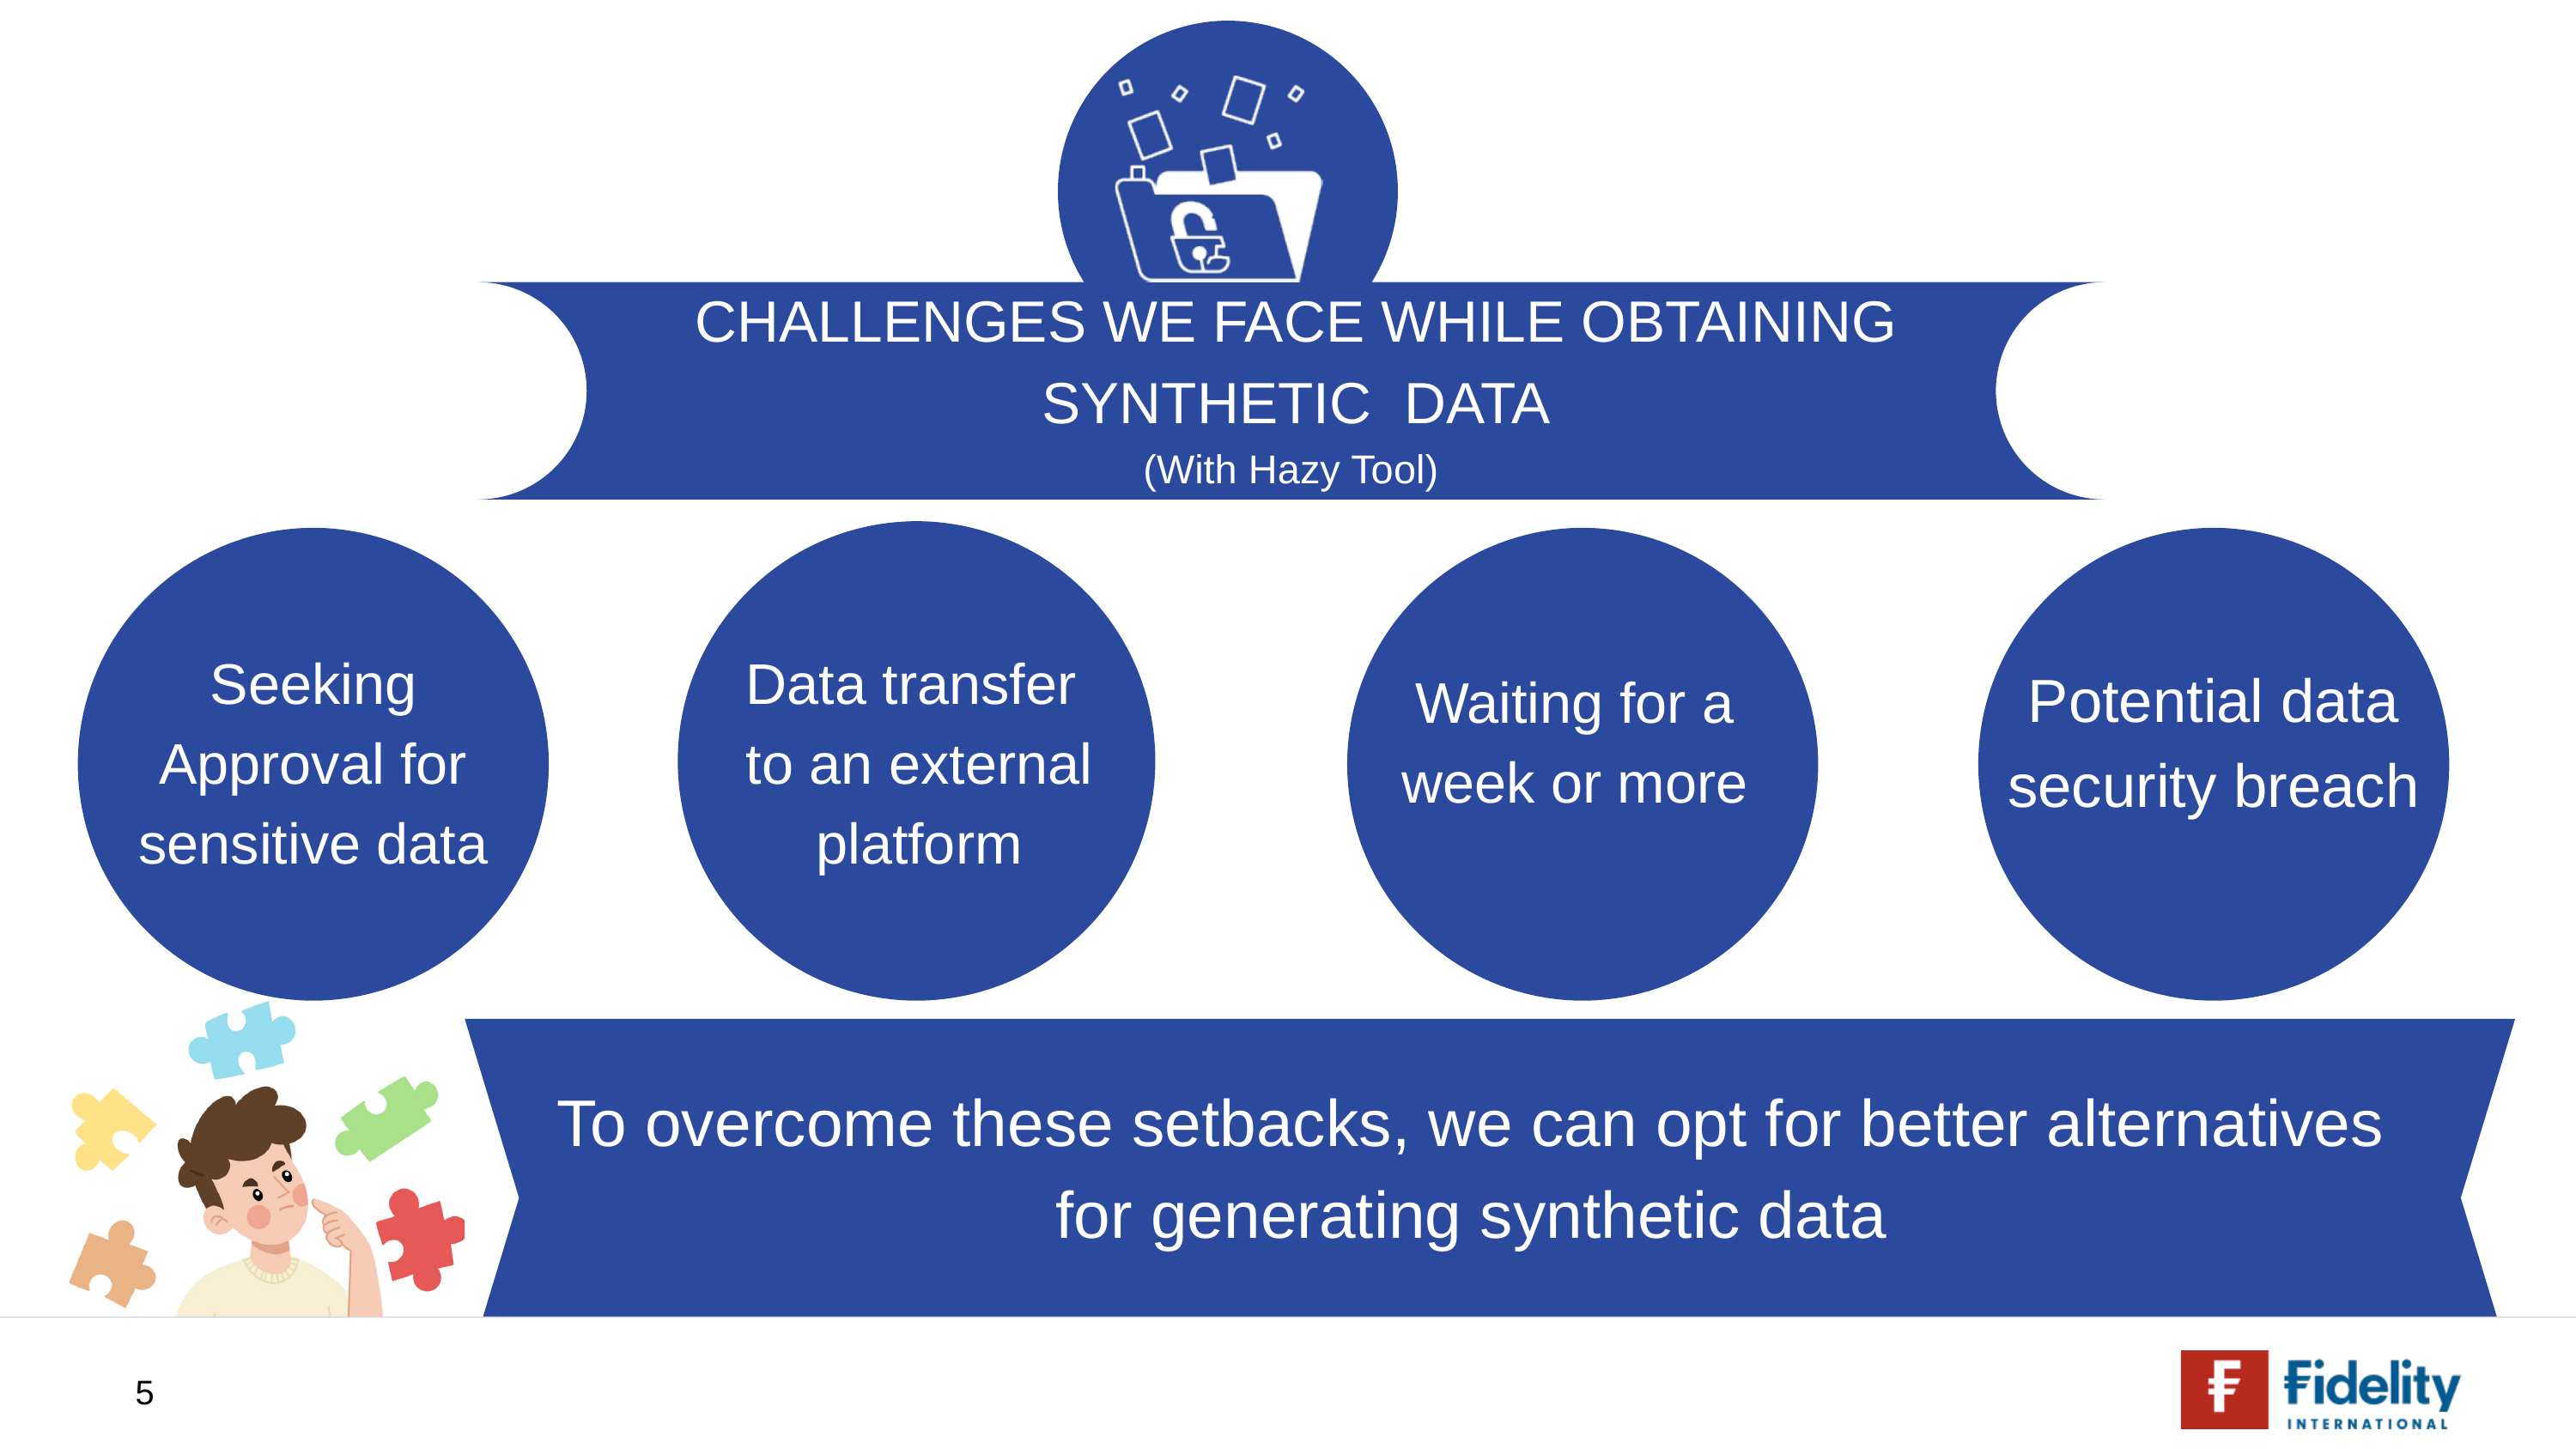

CHALLENGES WE FACE WHILE OBTAINING SYNTHETIC  DATA
(With Hazy Tool)

Seeking Approval for sensitive data
Data transfer
to an external platform
Potential data security breach
Waiting for a  week or more

To overcome these setbacks, we can opt for better alternatives for generating synthetic data

5